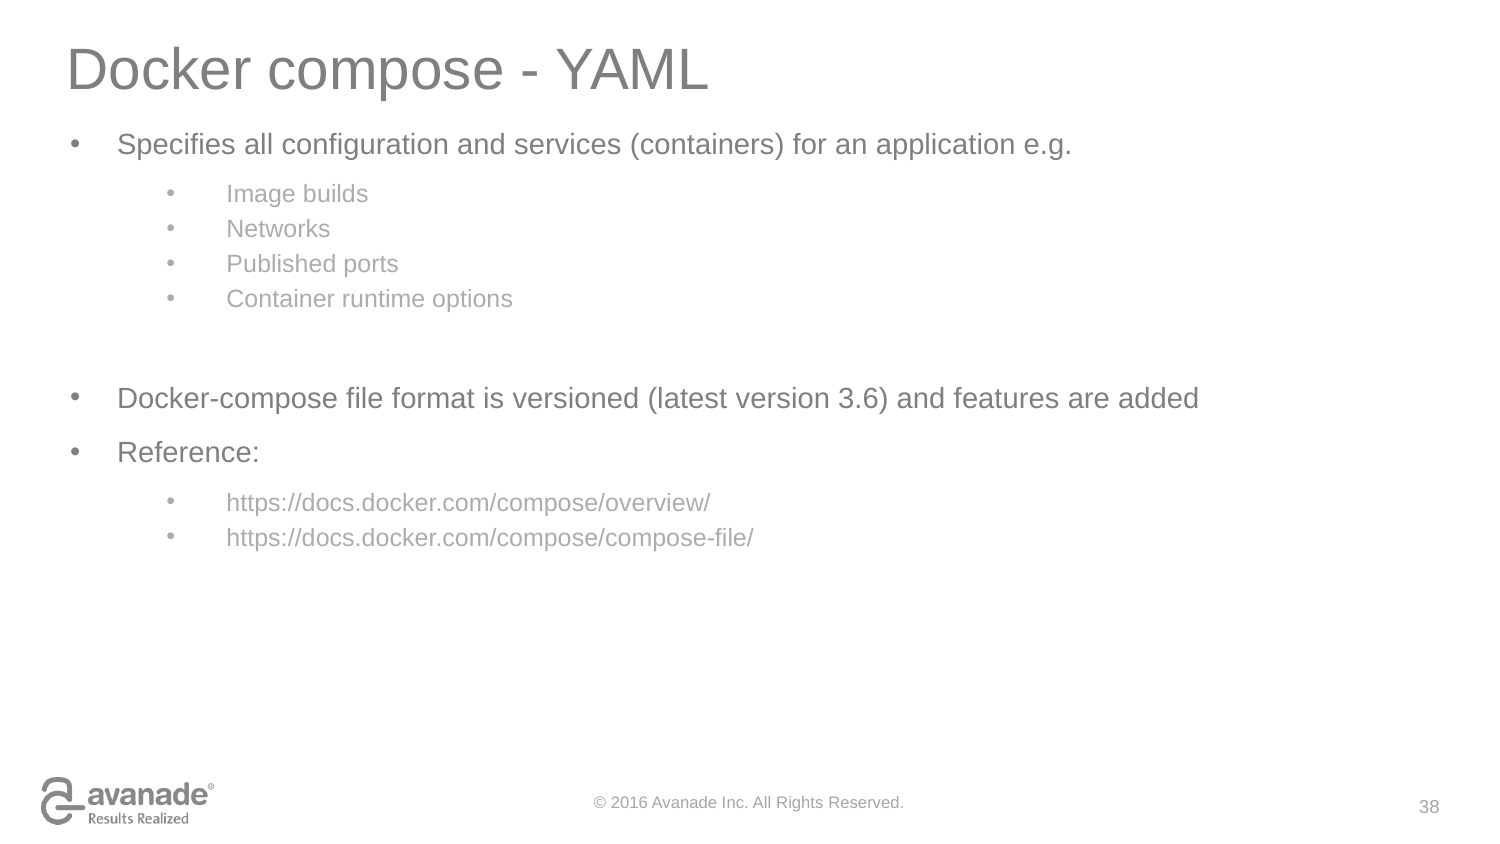

# Docker compose - YAML
Specifies all configuration and services (containers) for an application e.g.
Image builds
Networks
Published ports
Container runtime options

Docker-compose file format is versioned (latest version 3.6) and features are added
Reference:
https://docs.docker.com/compose/overview/
https://docs.docker.com/compose/compose-file/